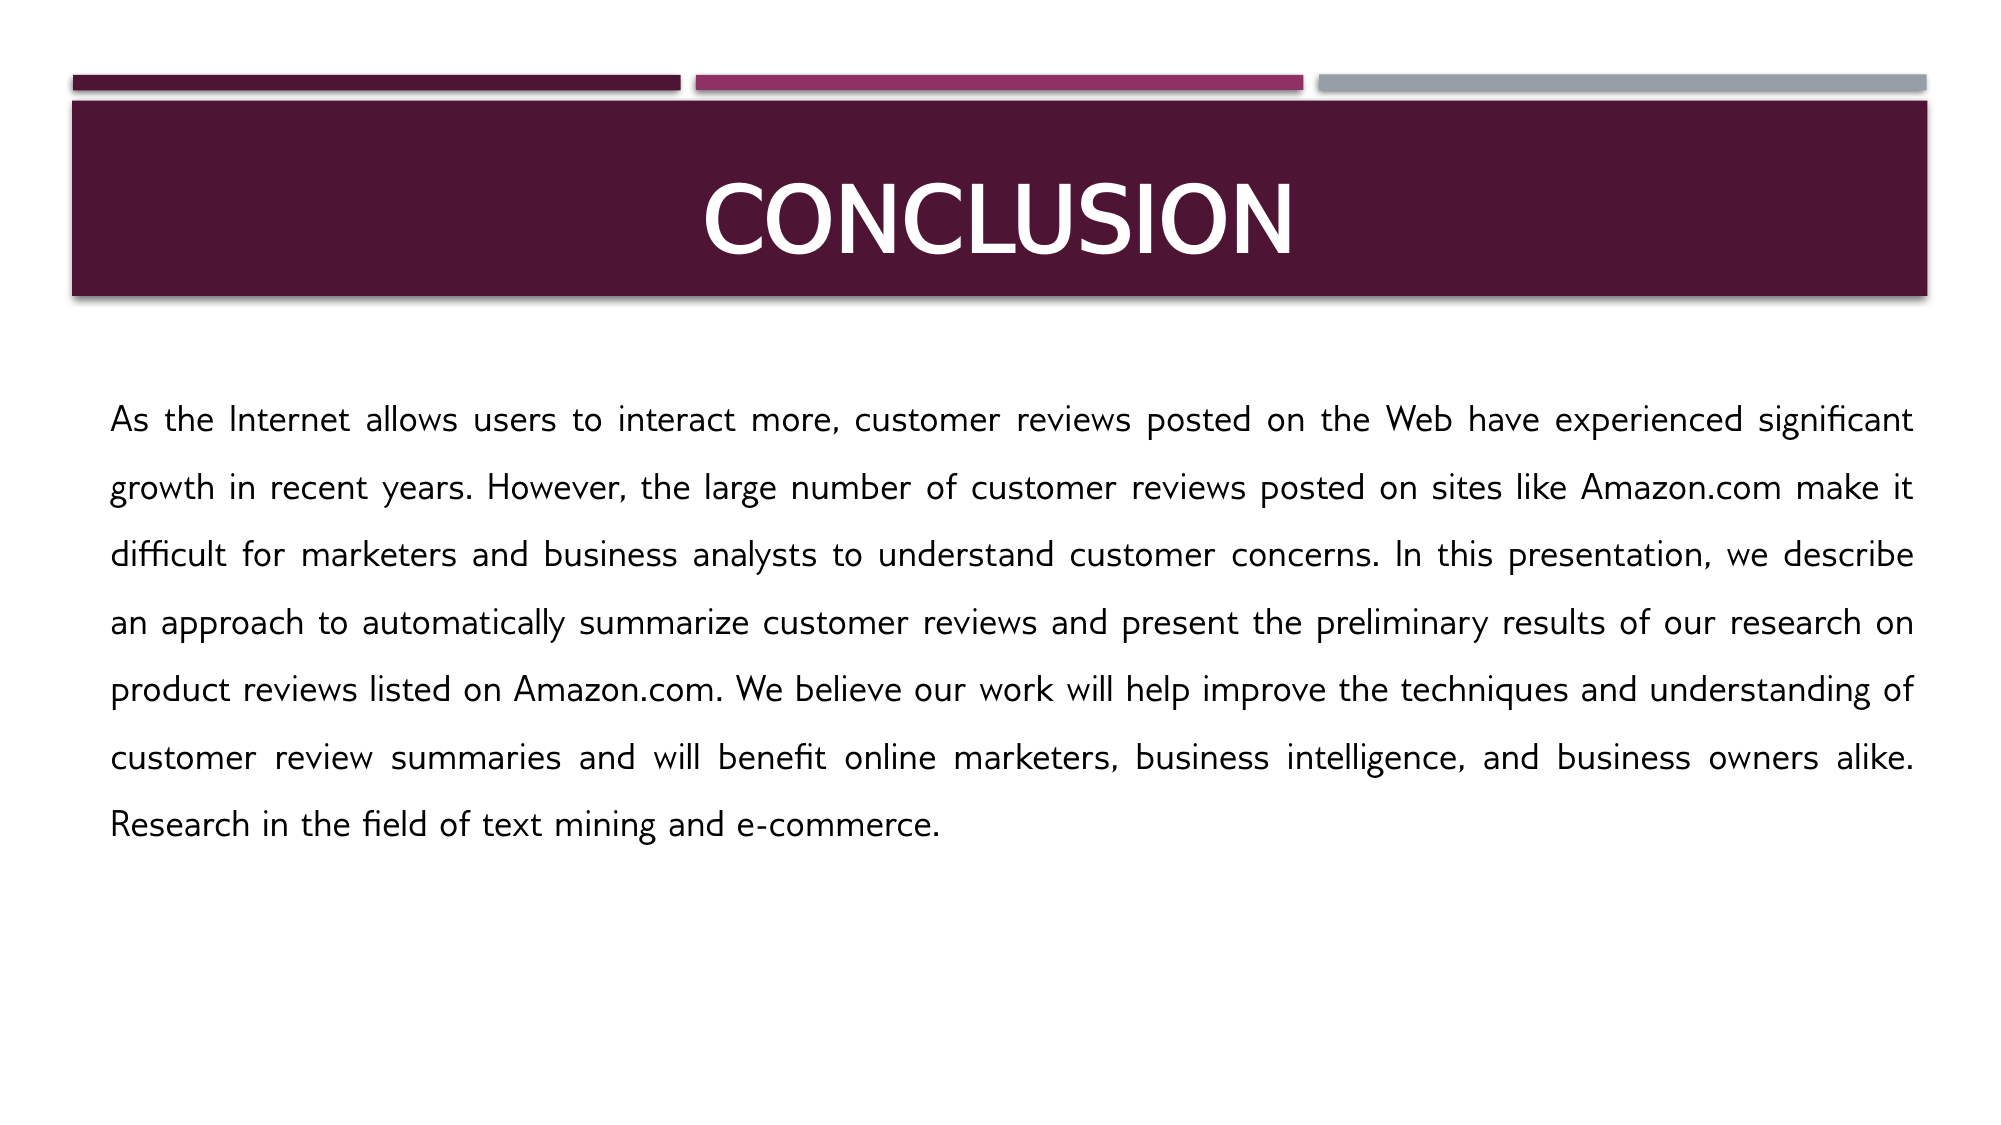

# CONCLUSION
As the Internet allows users to interact more, customer reviews posted on the Web have experienced significant growth in recent years. However, the large number of customer reviews posted on sites like Amazon.com make it difficult for marketers and business analysts to understand customer concerns. In this presentation, we describe an approach to automatically summarize customer reviews and present the preliminary results of our research on product reviews listed on Amazon.com. We believe our work will help improve the techniques and understanding of customer review summaries and will benefit online marketers, business intelligence, and business owners alike. Research in the field of text mining and e-commerce.